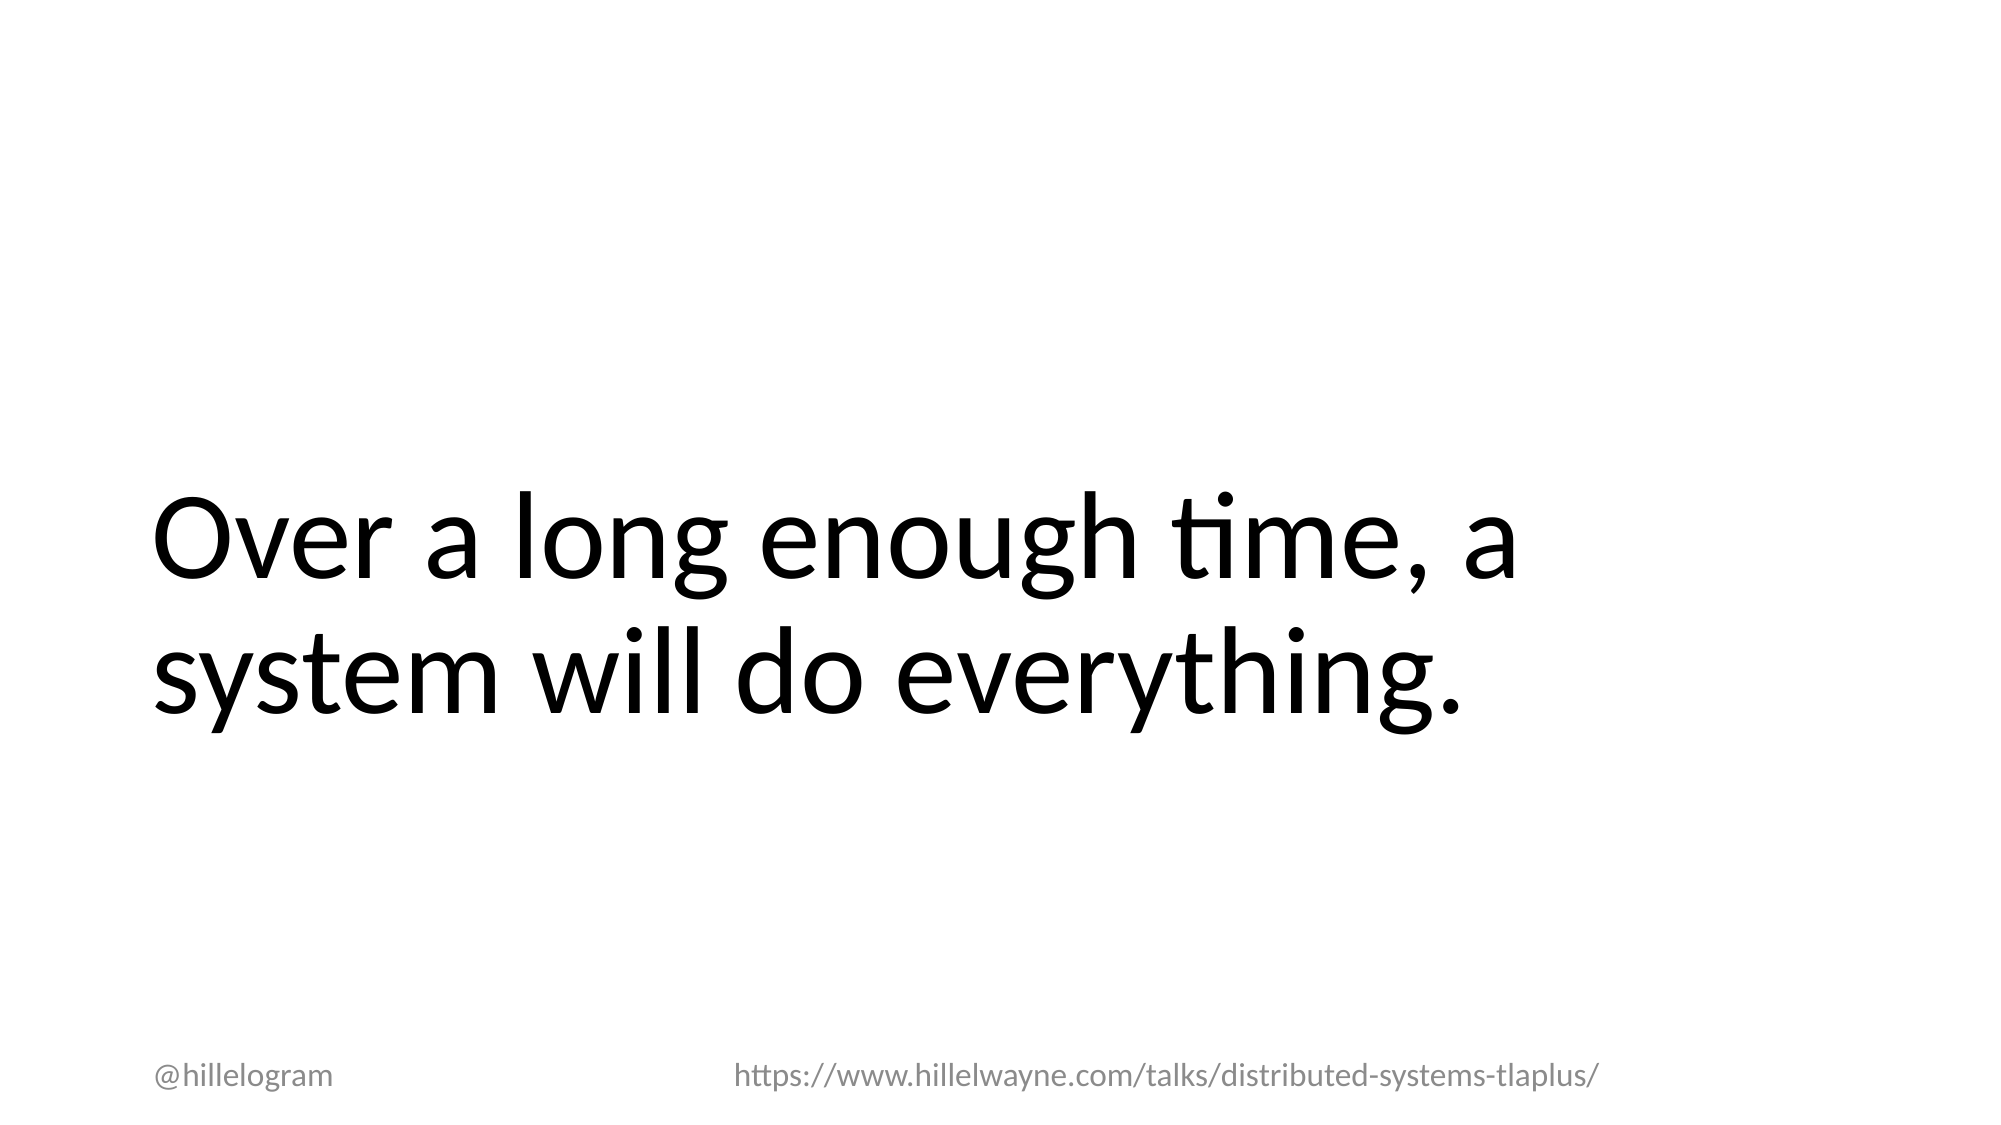

# Over a long enough time, a system will do everything.

@hillelogram
https://www.hillelwayne.com/talks/distributed-systems-tlaplus/